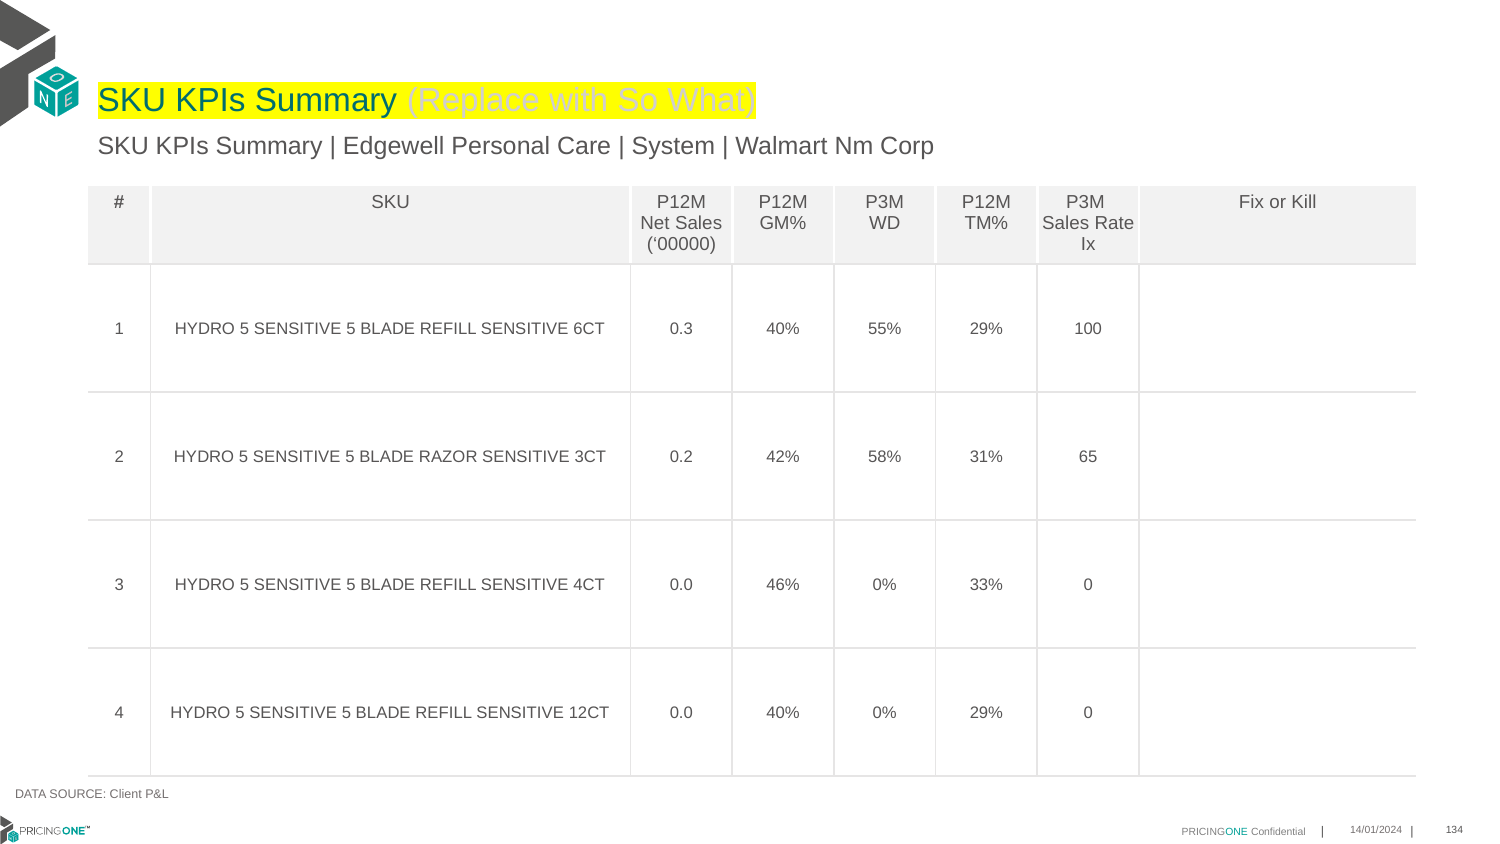

# SKU KPIs Summary (Replace with So What)
SKU KPIs Summary | Edgewell Personal Care | System | Walmart Nm Corp
| # | SKU | P12M Net Sales (‘00000) | P12M GM% | P3M WD | P12M TM% | P3M Sales Rate Ix | Fix or Kill |
| --- | --- | --- | --- | --- | --- | --- | --- |
| 1 | HYDRO 5 SENSITIVE 5 BLADE REFILL SENSITIVE 6CT | 0.3 | 40% | 55% | 29% | 100 |  |
| 2 | HYDRO 5 SENSITIVE 5 BLADE RAZOR SENSITIVE 3CT | 0.2 | 42% | 58% | 31% | 65 |  |
| 3 | HYDRO 5 SENSITIVE 5 BLADE REFILL SENSITIVE 4CT | 0.0 | 46% | 0% | 33% | 0 |  |
| 4 | HYDRO 5 SENSITIVE 5 BLADE REFILL SENSITIVE 12CT | 0.0 | 40% | 0% | 29% | 0 |  |
DATA SOURCE: Client P&L

14/01/2024
134